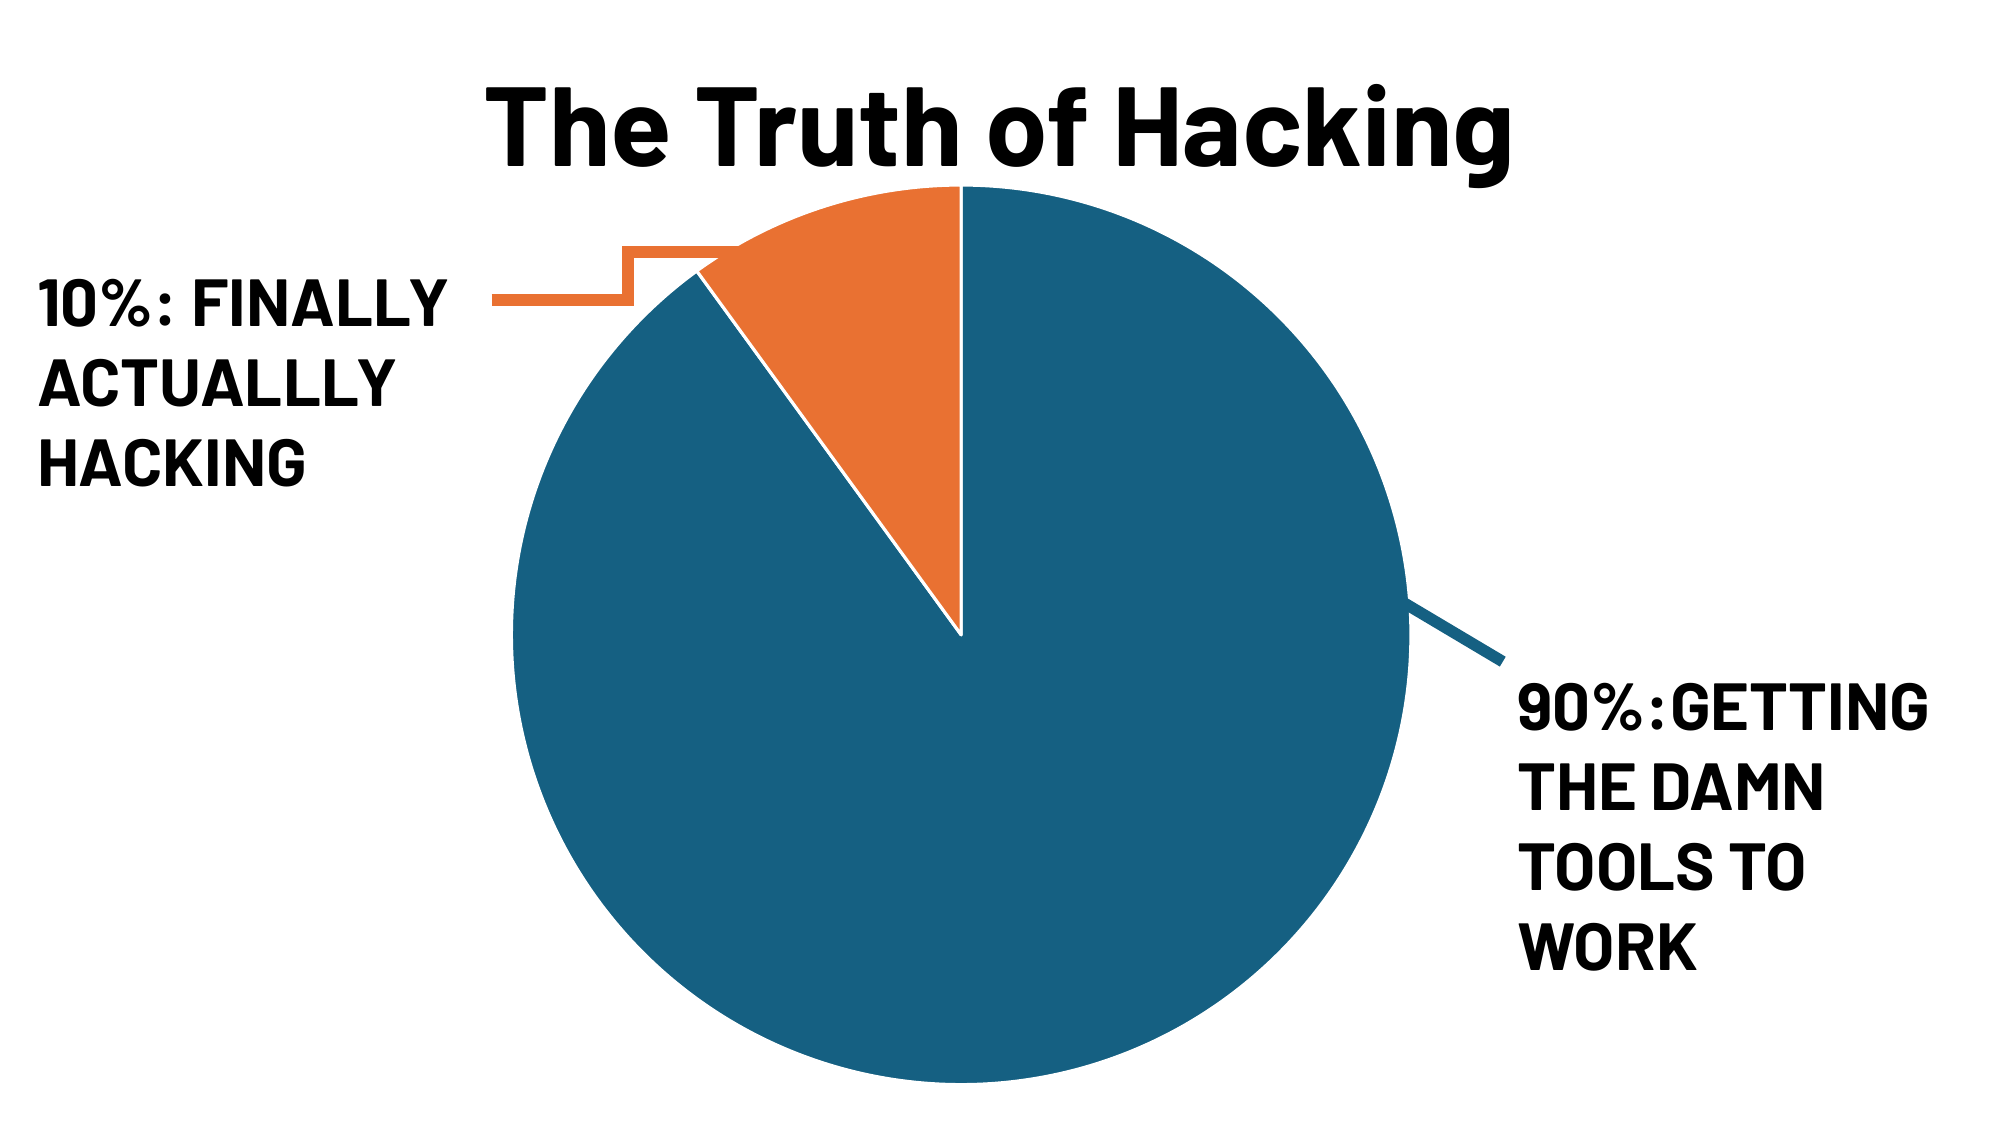

# The Truth of Hacking

### Chart

| Category | Hacking Time Breakdown |
|---|---|
|  | 9.0 |
|  | 1.0 |
10%: FINALLY ACTUALLLY HACKING
90%:GETTING THE DAMN TOOLS TO WORK